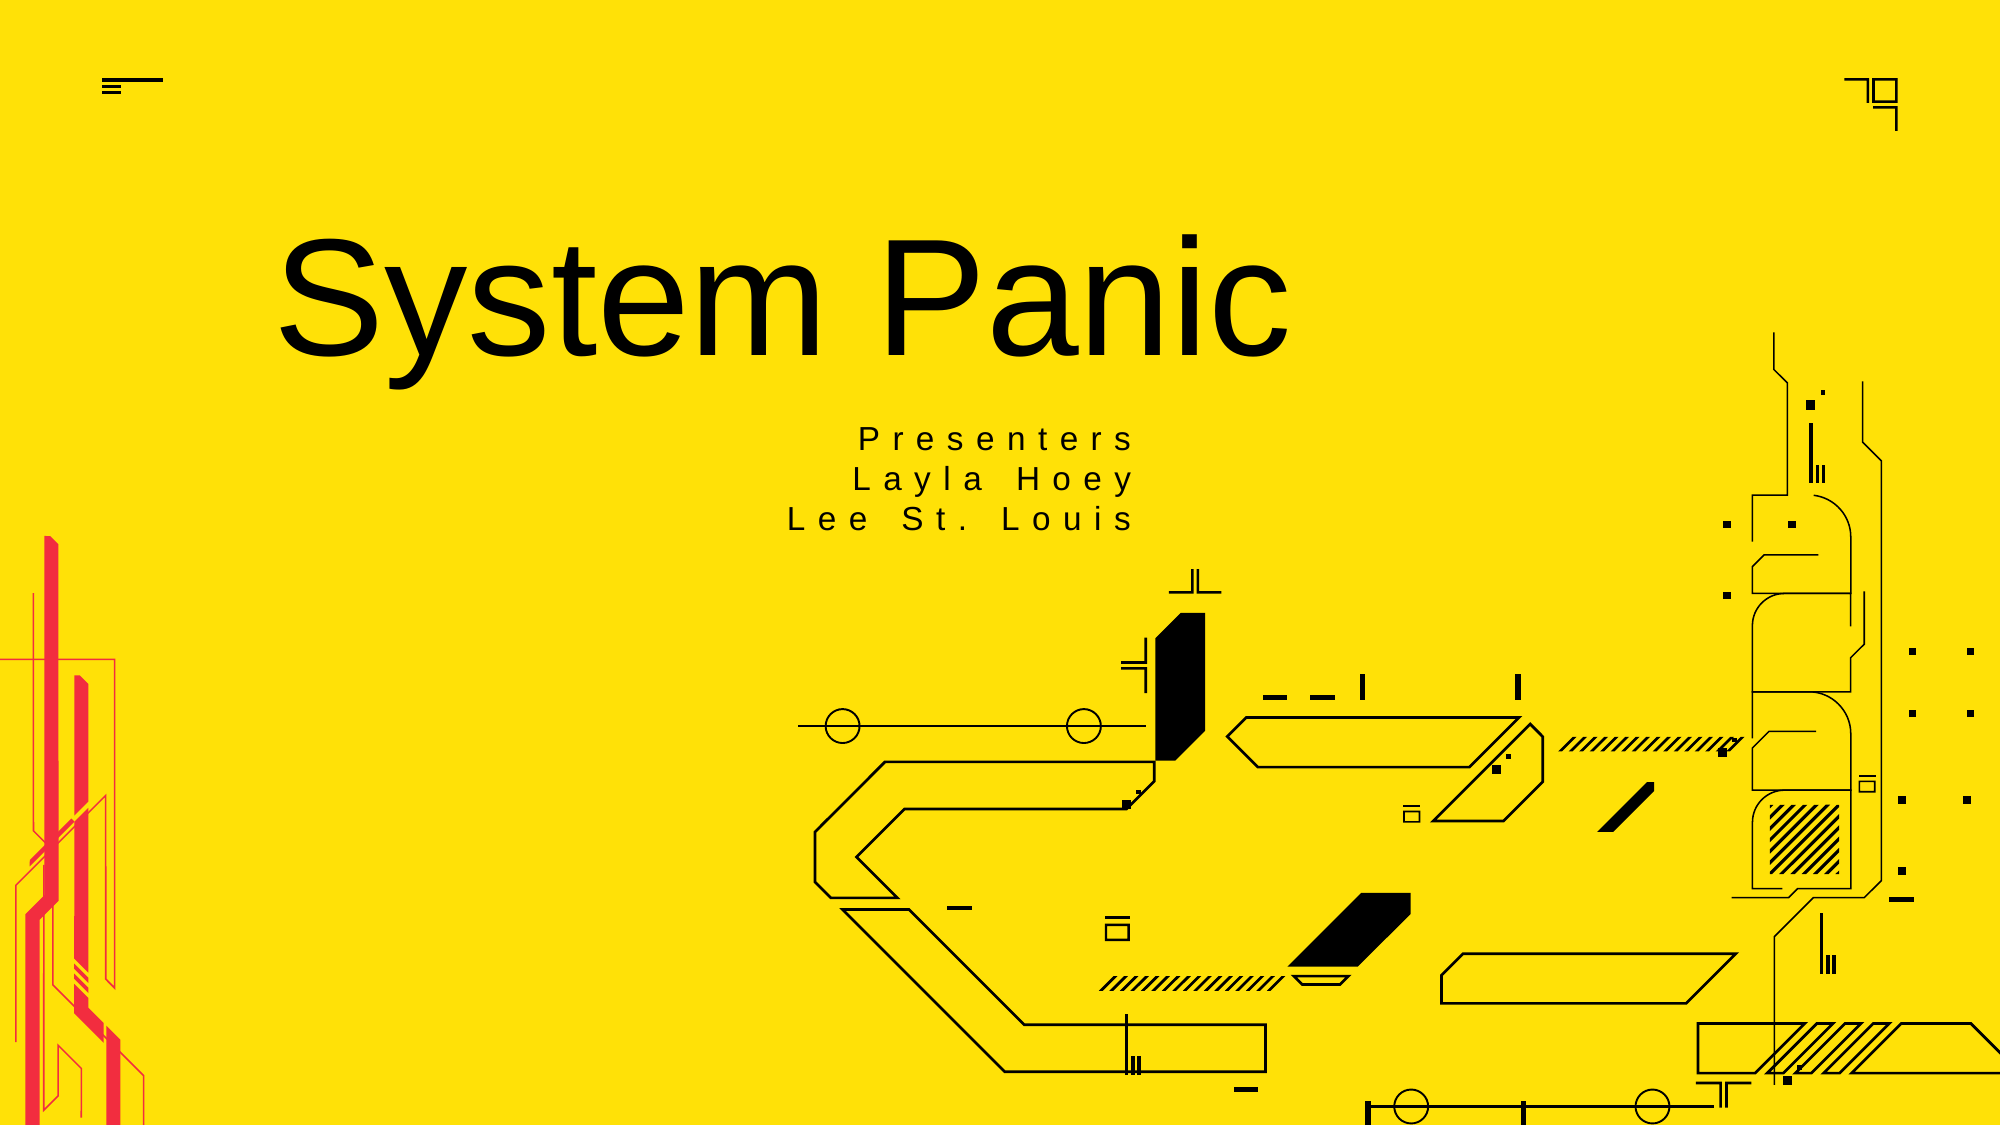

System Panic

Presenters
Layla Hoey
Lee St. Louis